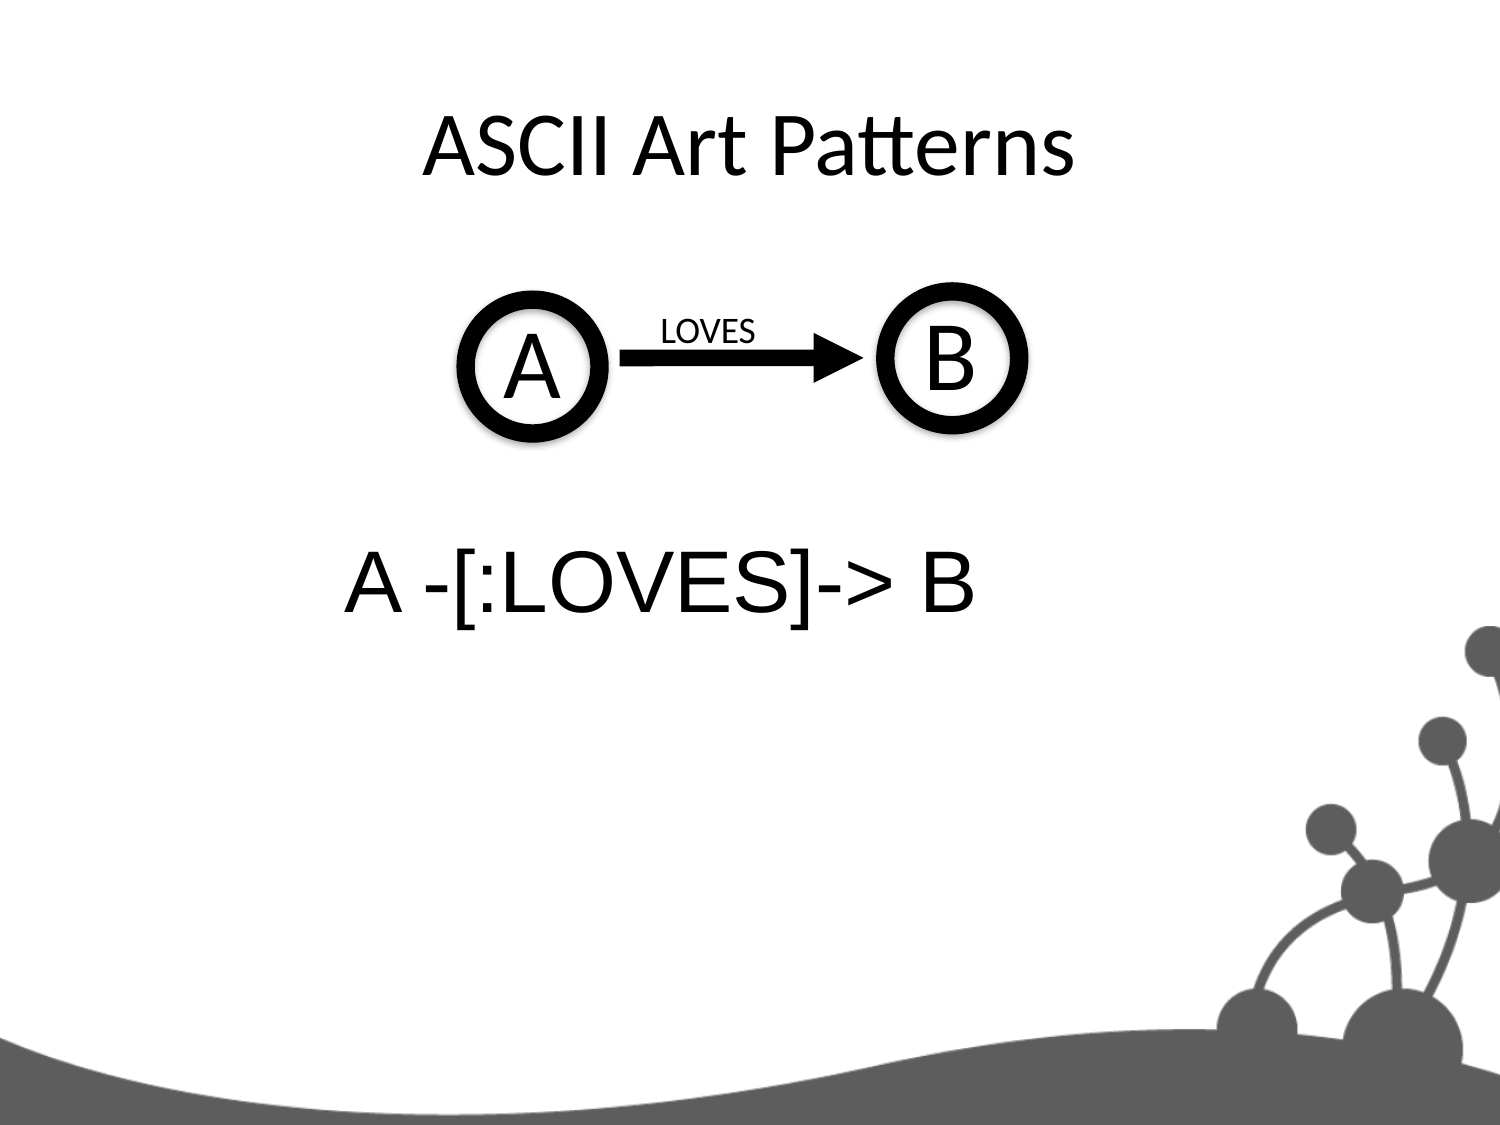

# ASCII Art Patterns

B

A
LOVES

A -[:LOVES]-> B